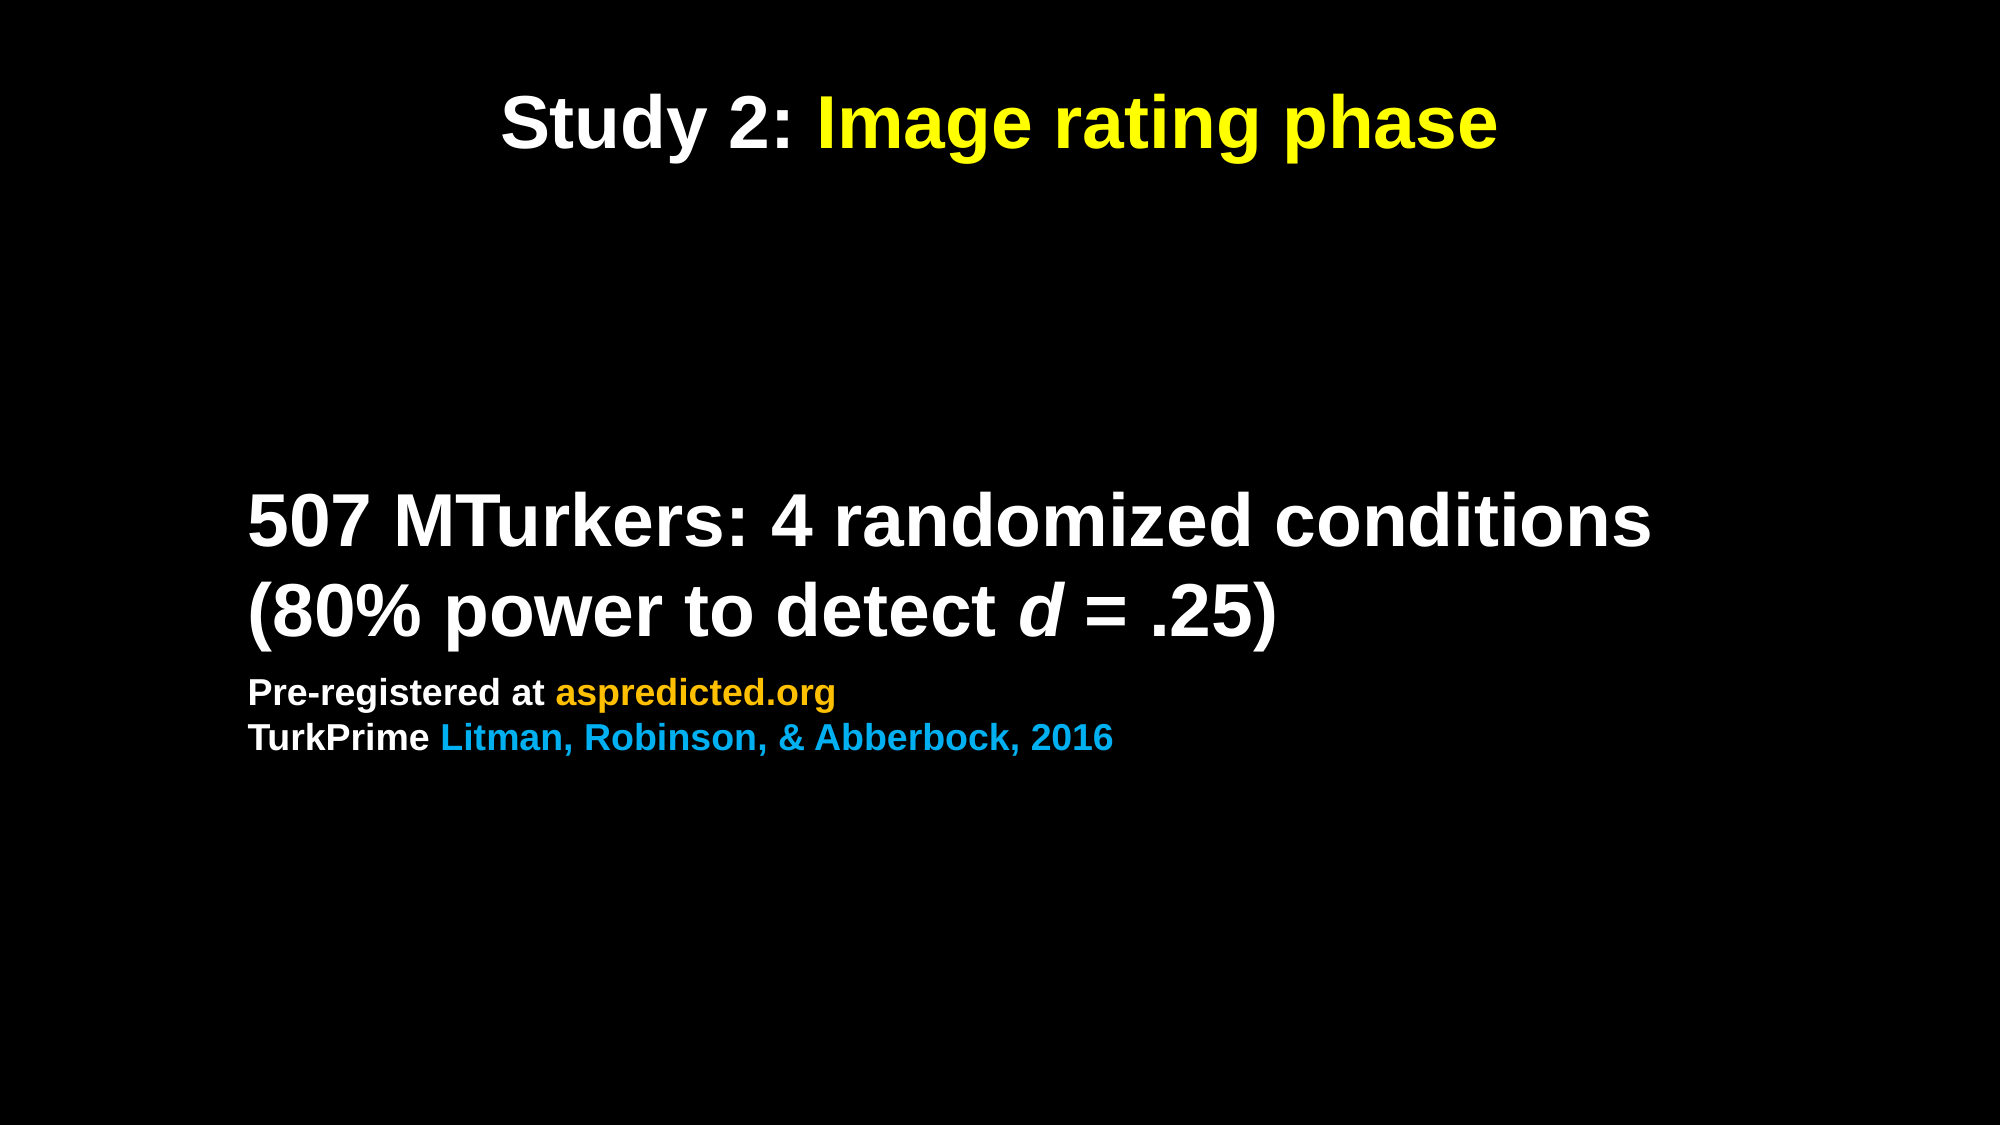

Study 2: Image rating phase
507 MTurkers: 4 randomized conditions
(80% power to detect d = .25)
Pre-registered at aspredicted.org
TurkPrime Litman, Robinson, & Abberbock, 2016